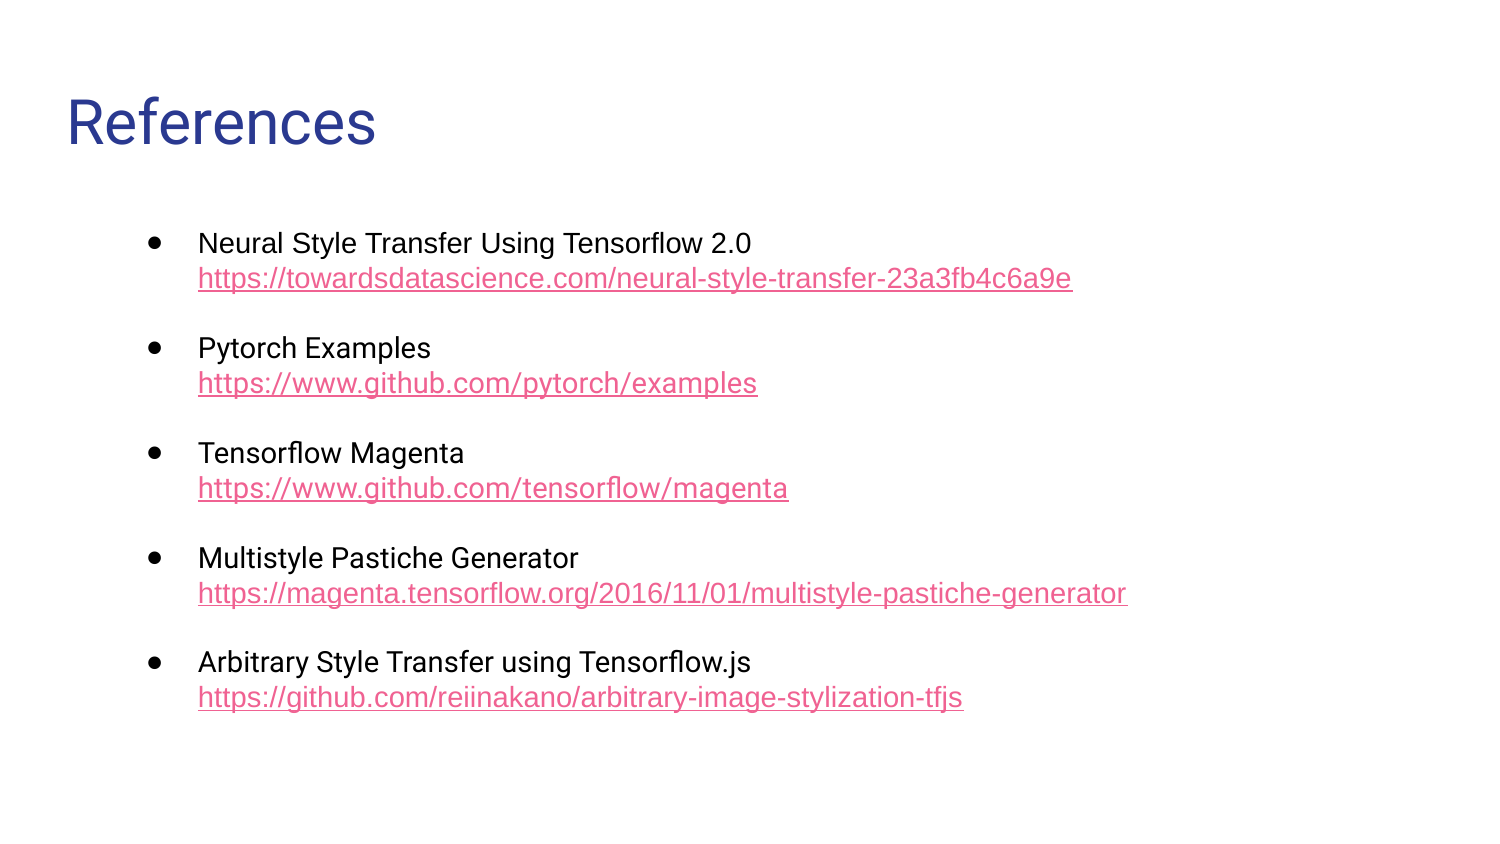

# References
Neural Style Transfer Using Tensorflow 2.0 https://towardsdatascience.com/neural-style-transfer-23a3fb4c6a9e

Pytorch Examples
https://www.github.com/pytorch/examples

Tensorflow Magenta
https://www.github.com/tensorflow/magenta

Multistyle Pastiche Generator https://magenta.tensorflow.org/2016/11/01/multistyle-pastiche-generator

Arbitrary Style Transfer using Tensorflow.js https://github.com/reiinakano/arbitrary-image-stylization-tfjs